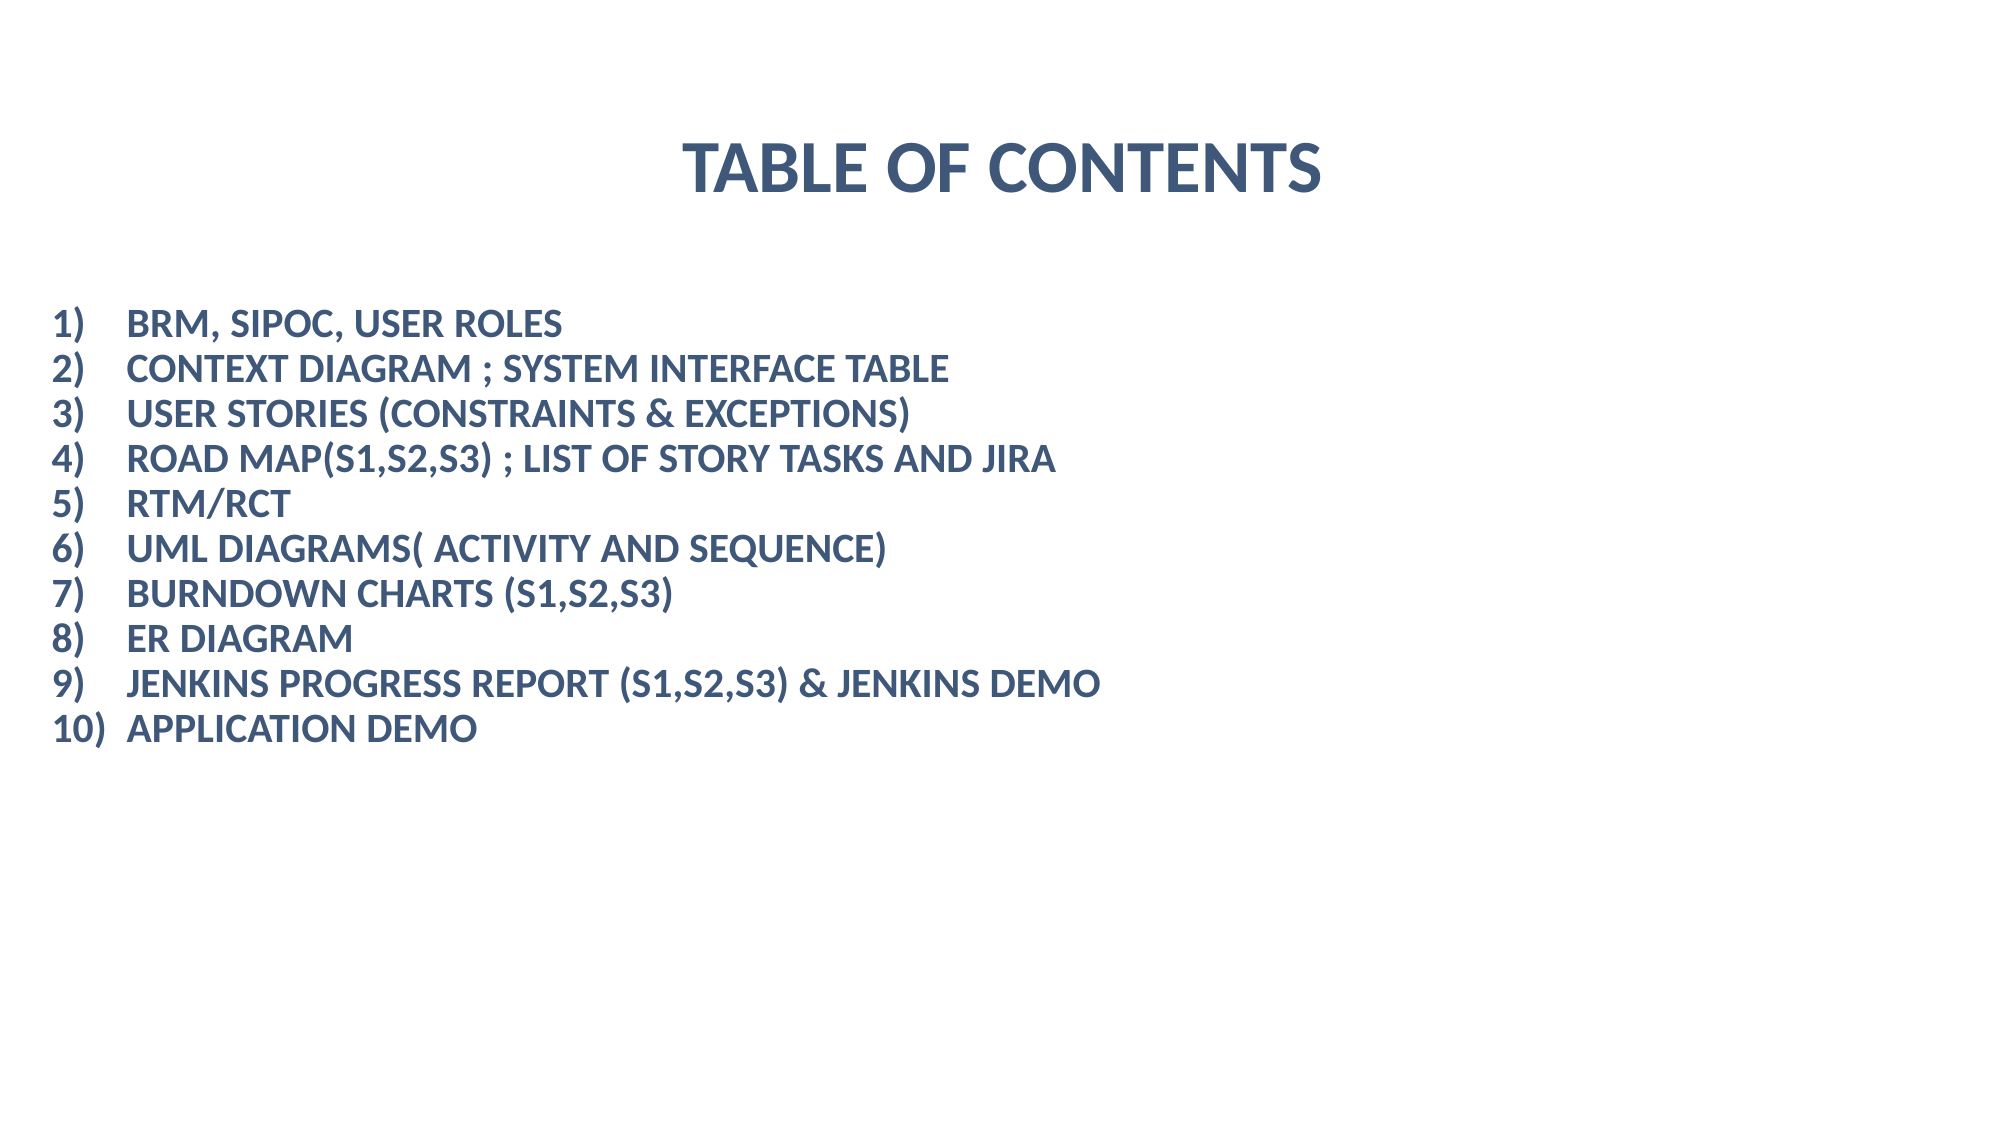

BRM, SIPOC, USER ROLES
CONTEXT DIAGRAM ; SYSTEM INTERFACE TABLE
USER STORIES (CONSTRAINTS & EXCEPTIONS)
ROAD MAP(S1,S2,S3) ; LIST OF STORY TASKS AND JIRA
RTM/RCT
UML DIAGRAMS( ACTIVITY AND SEQUENCE)
BURNDOWN CHARTS (S1,S2,S3)
ER DIAGRAM
JENKINS PROGRESS REPORT (S1,S2,S3) & JENKINS DEMO
APPLICATION DEMO

# TABLE OF CONTENTS
5/6/2024
4
ADD A FOOADDTER